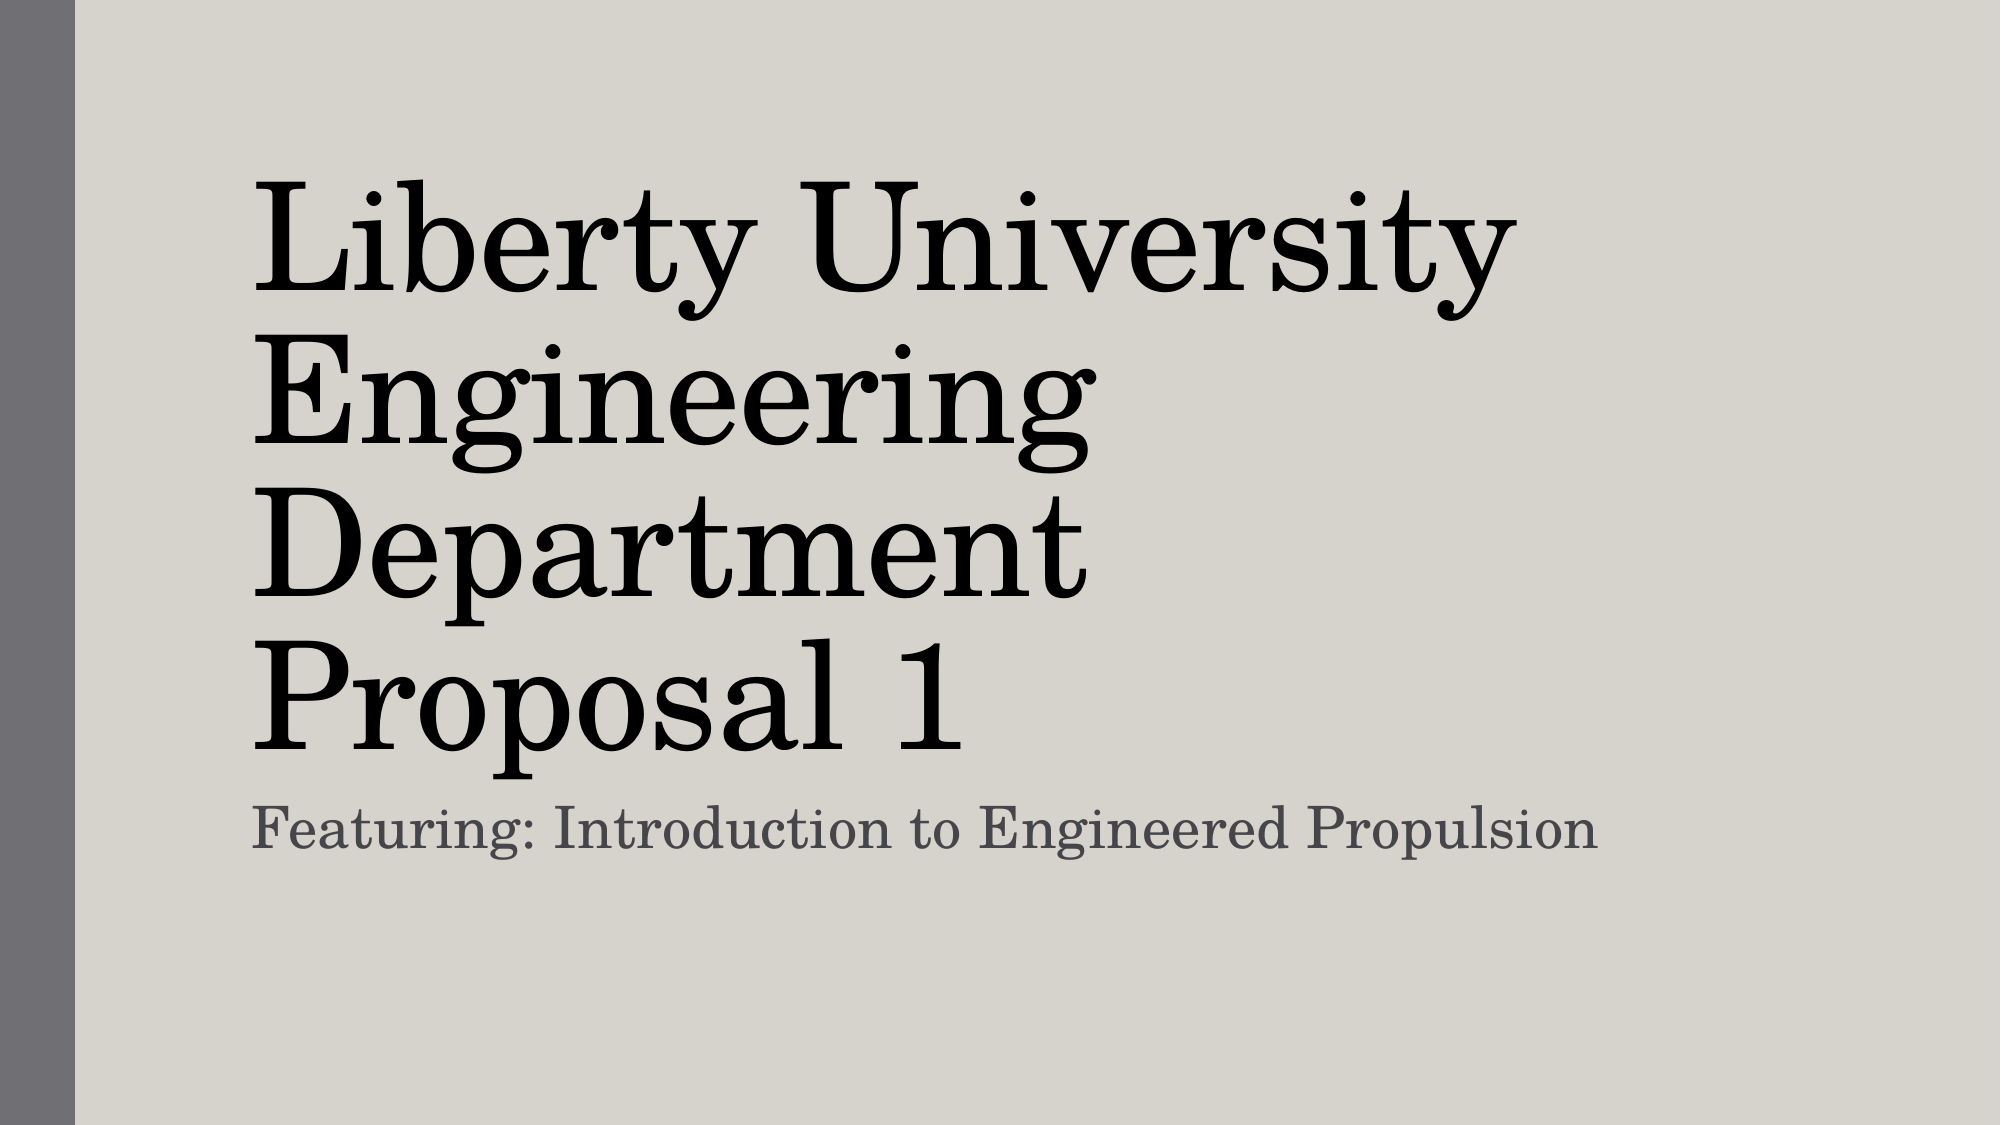

# Liberty University Engineering Department Proposal 1
Featuring: Introduction to Engineered Propulsion